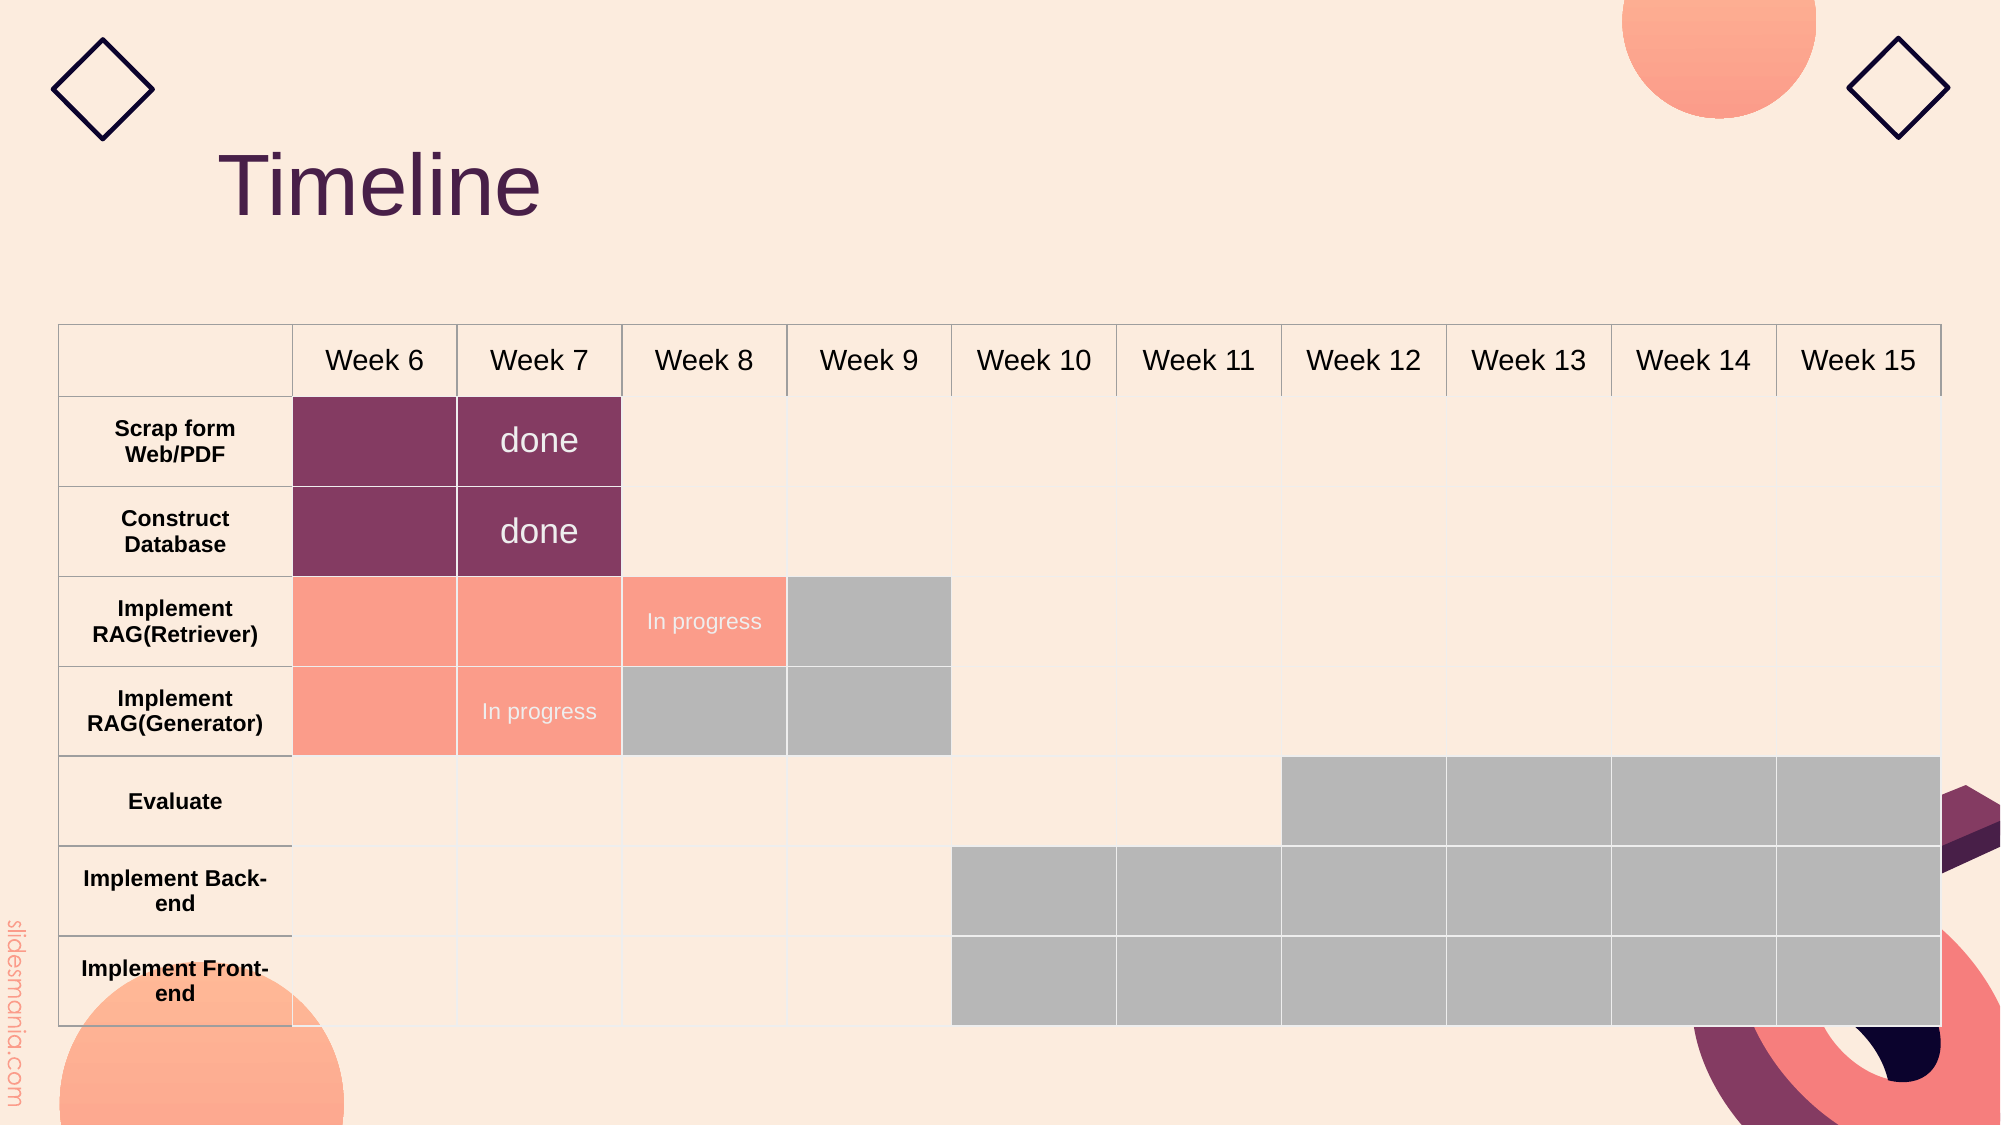

# Timeline
|  | Week 6 | Week 7 | Week 8 | Week 9 | Week 10 | Week 11 | Week 12 | Week 13 | Week 14 | Week 15 |
| --- | --- | --- | --- | --- | --- | --- | --- | --- | --- | --- |
| Scrap form Web/PDF |  |  |  |  |  |  |  |  |  |  |
| Construct Database |  | done |  |  |  |  |  |  |  |  |
| Implement RAG(Retriever) |  |  | In progress |  |  |  |  |  |  |  |
| Implement RAG(Generator) |  | In progress |  |  |  |  |  |  |  |  |
| Evaluate |  |  |  |  |  |  |  |  |  |  |
| Implement Back-end |  |  |  |  |  |  |  |  |  |  |
| Implement Front-end |  |  |  |  |  |  |  |  |  |  |
done